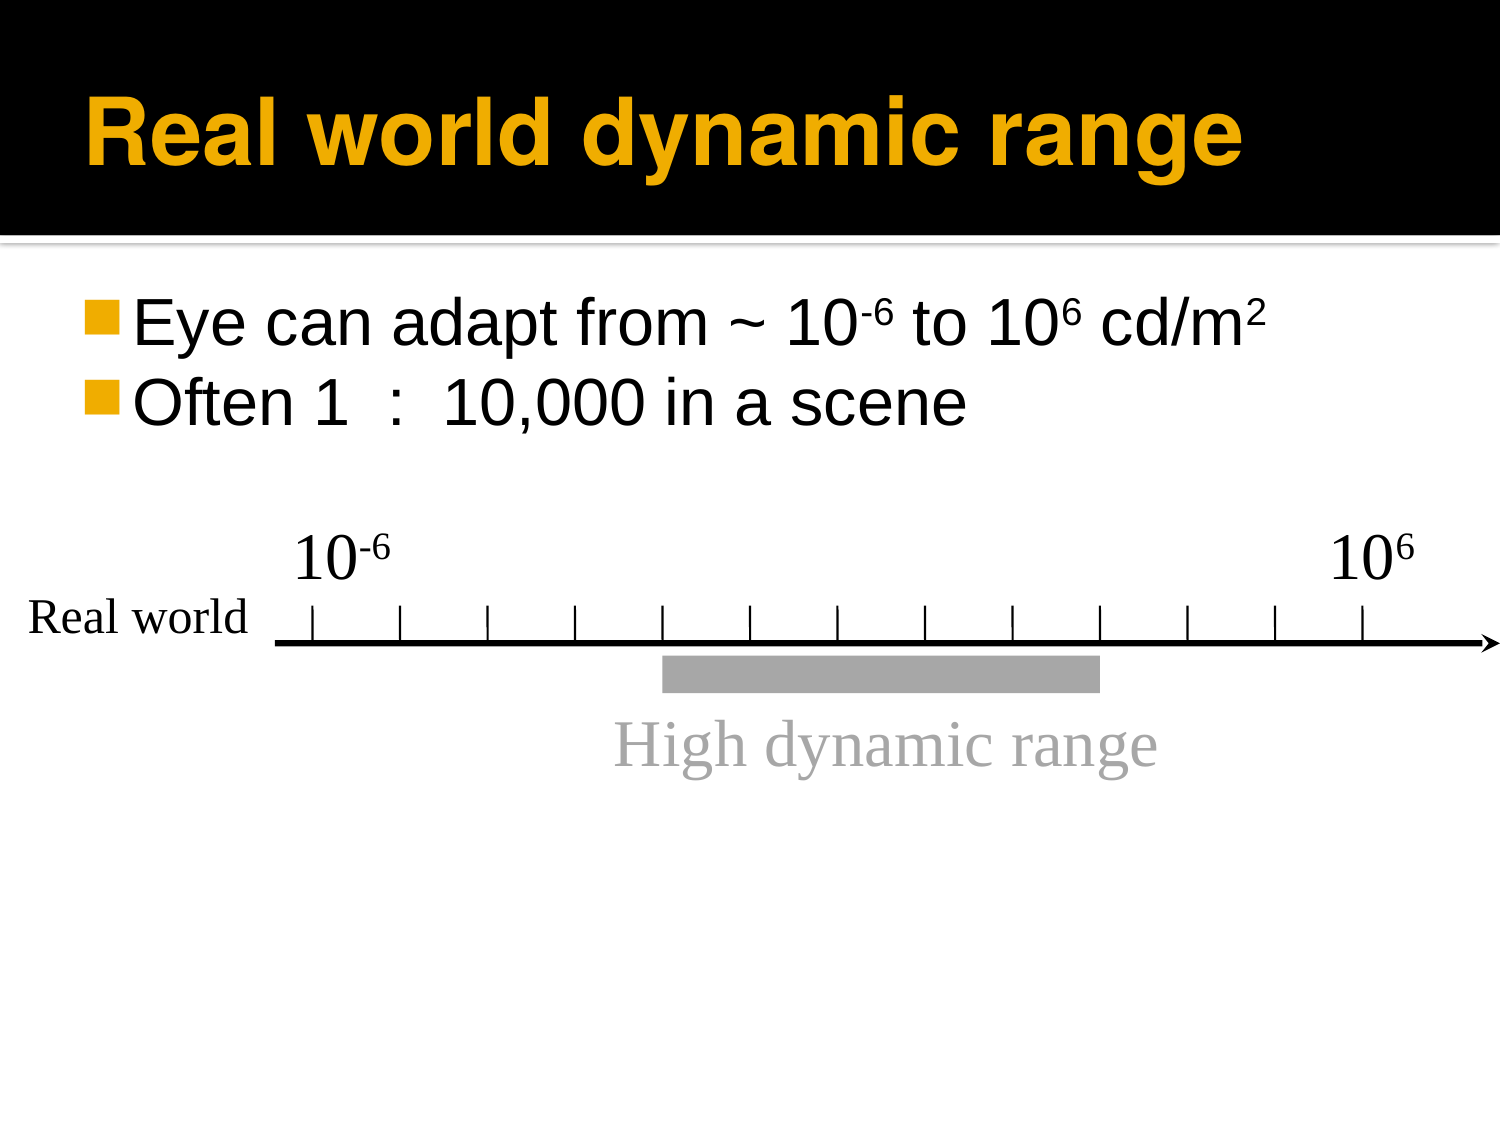

# Real world dynamic range
Eye can adapt from ~ 10-6 to 106 cd/m2
Often 1  :  10,000 in a scene

10-6
106
Real world

High dynamic range